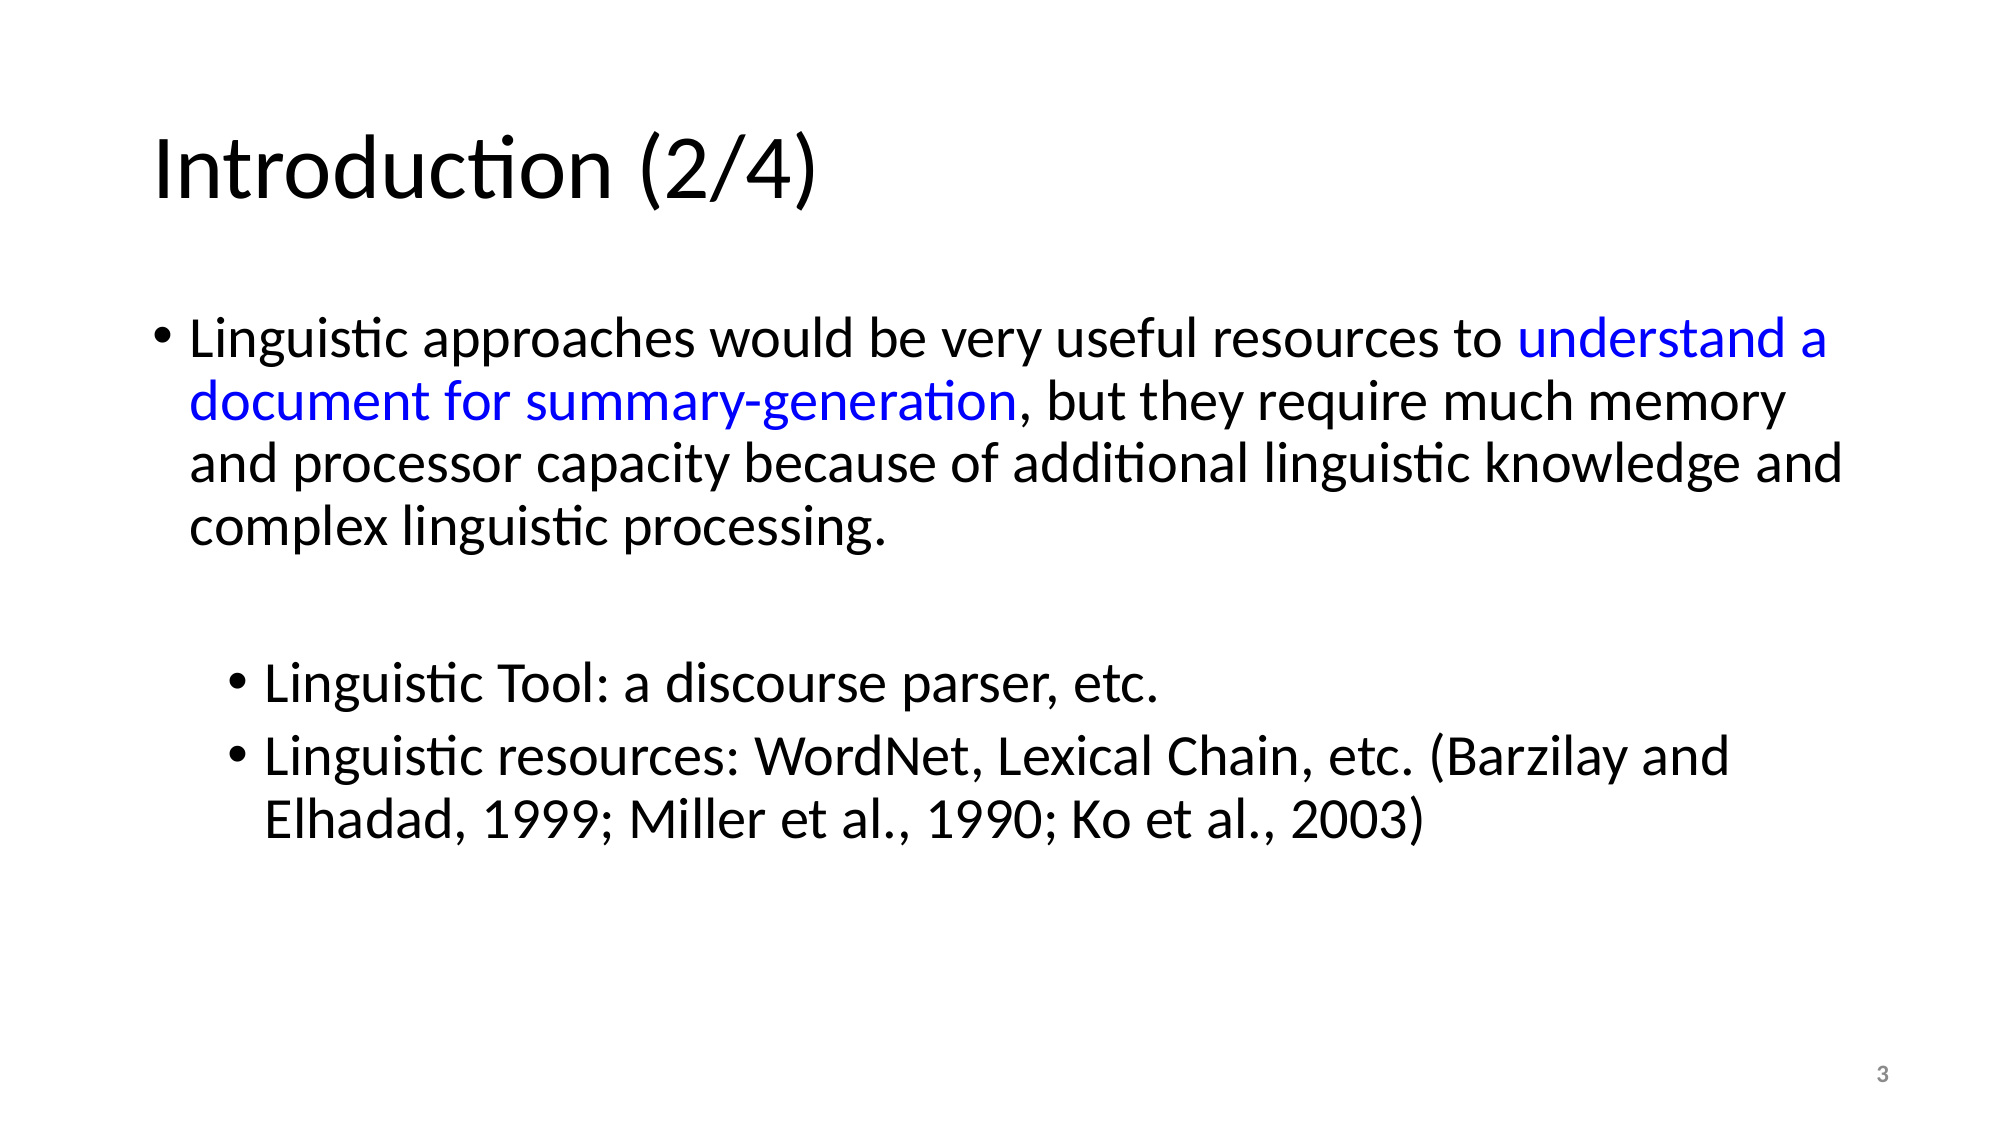

# Introduction (2/4)
Linguistic approaches would be very useful resources to understand a document for summary-generation, but they require much memory and processor capacity because of additional linguistic knowledge and complex linguistic processing.

Linguistic Tool: a discourse parser, etc.
Linguistic resources: WordNet, Lexical Chain, etc. (Barzilay and Elhadad, 1999; Miller et al., 1990; Ko et al., 2003)
3